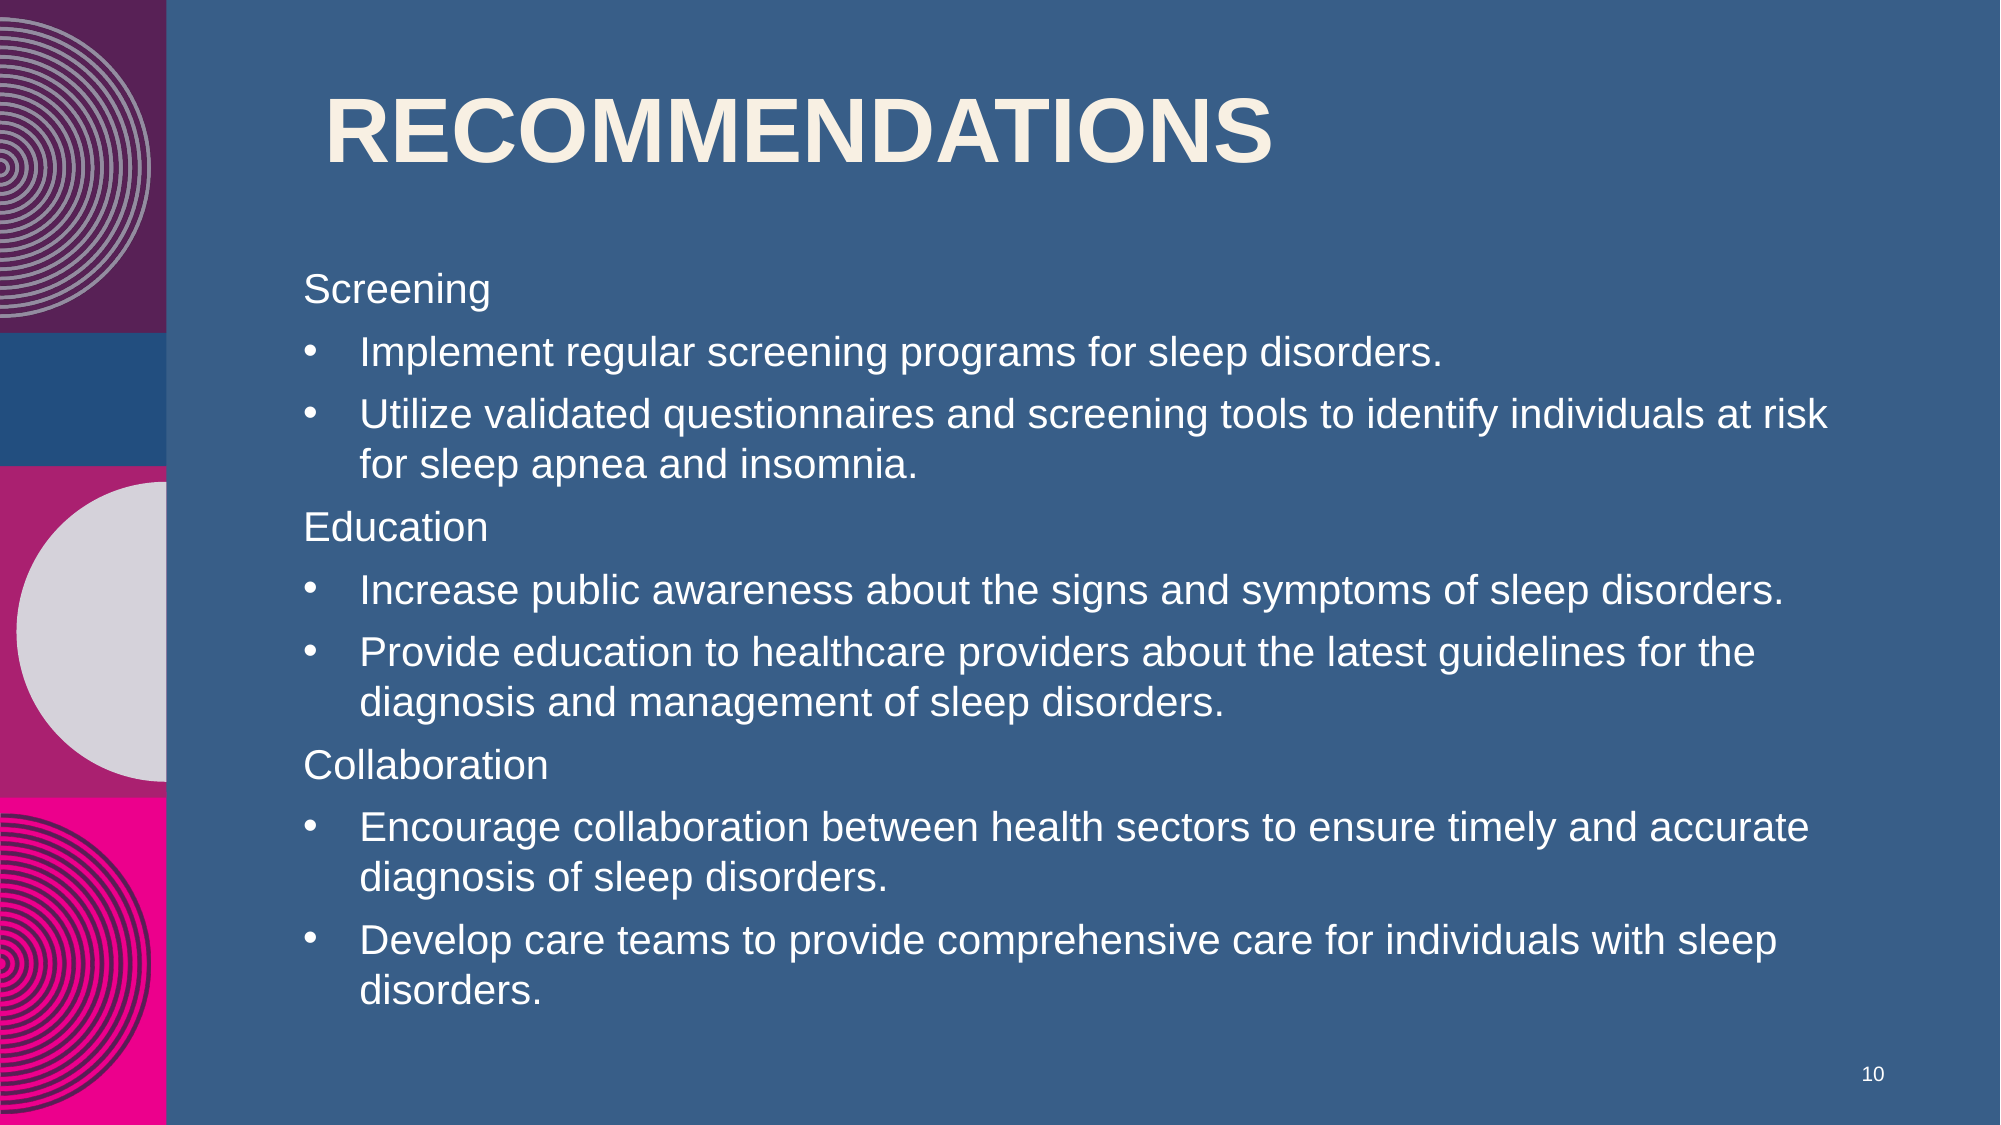

# recommendations
Screening
Implement regular screening programs for sleep disorders.
Utilize validated questionnaires and screening tools to identify individuals at risk for sleep apnea and insomnia.
Education
Increase public awareness about the signs and symptoms of sleep disorders.
Provide education to healthcare providers about the latest guidelines for the diagnosis and management of sleep disorders.
Collaboration
Encourage collaboration between health sectors to ensure timely and accurate diagnosis of sleep disorders.
Develop care teams to provide comprehensive care for individuals with sleep disorders.
10